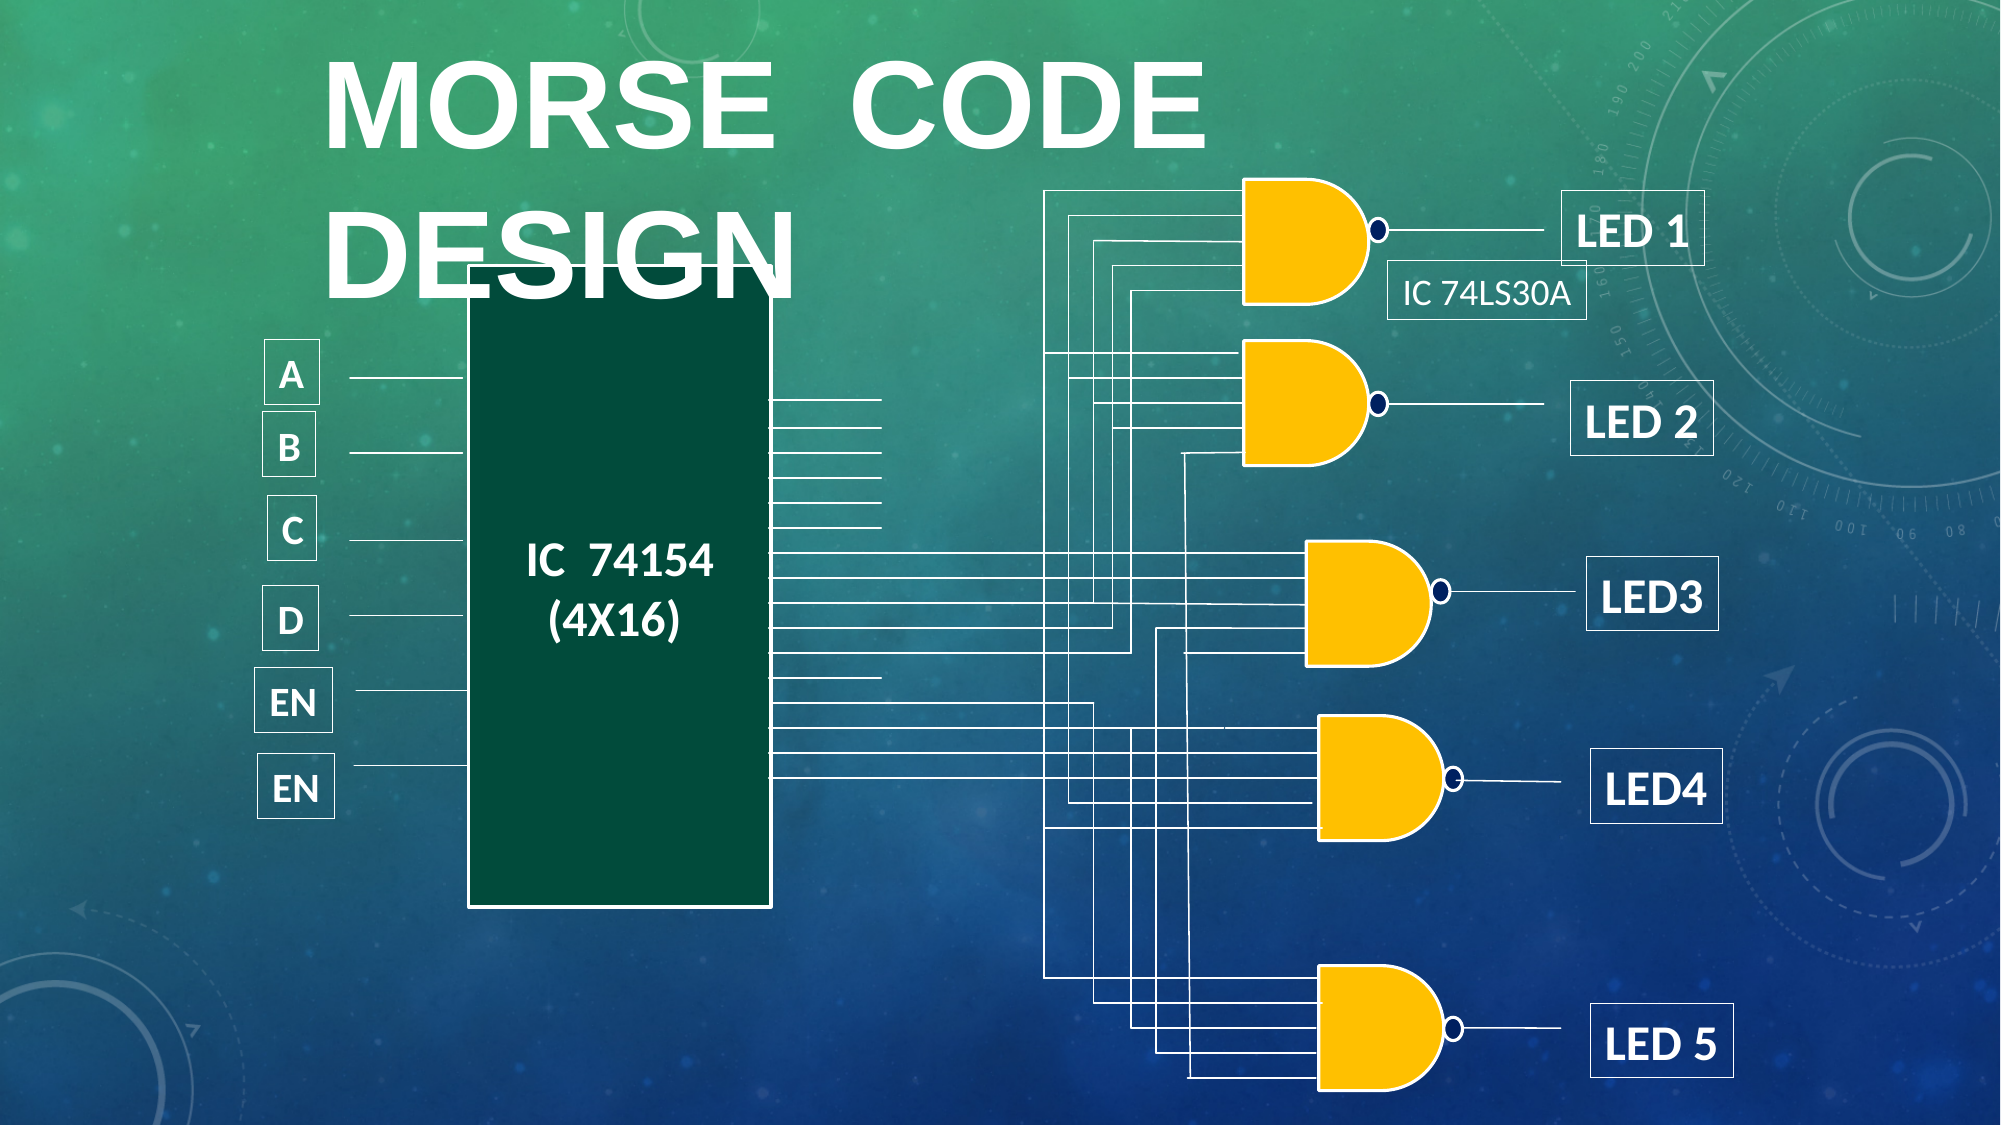

MORSE  CODE  DESIGN

LED 1

IC 74LS30A
IC  74154
(4X16)
A

LED 2

B
C

LED3

D
EN

LED4
EN

LED 5